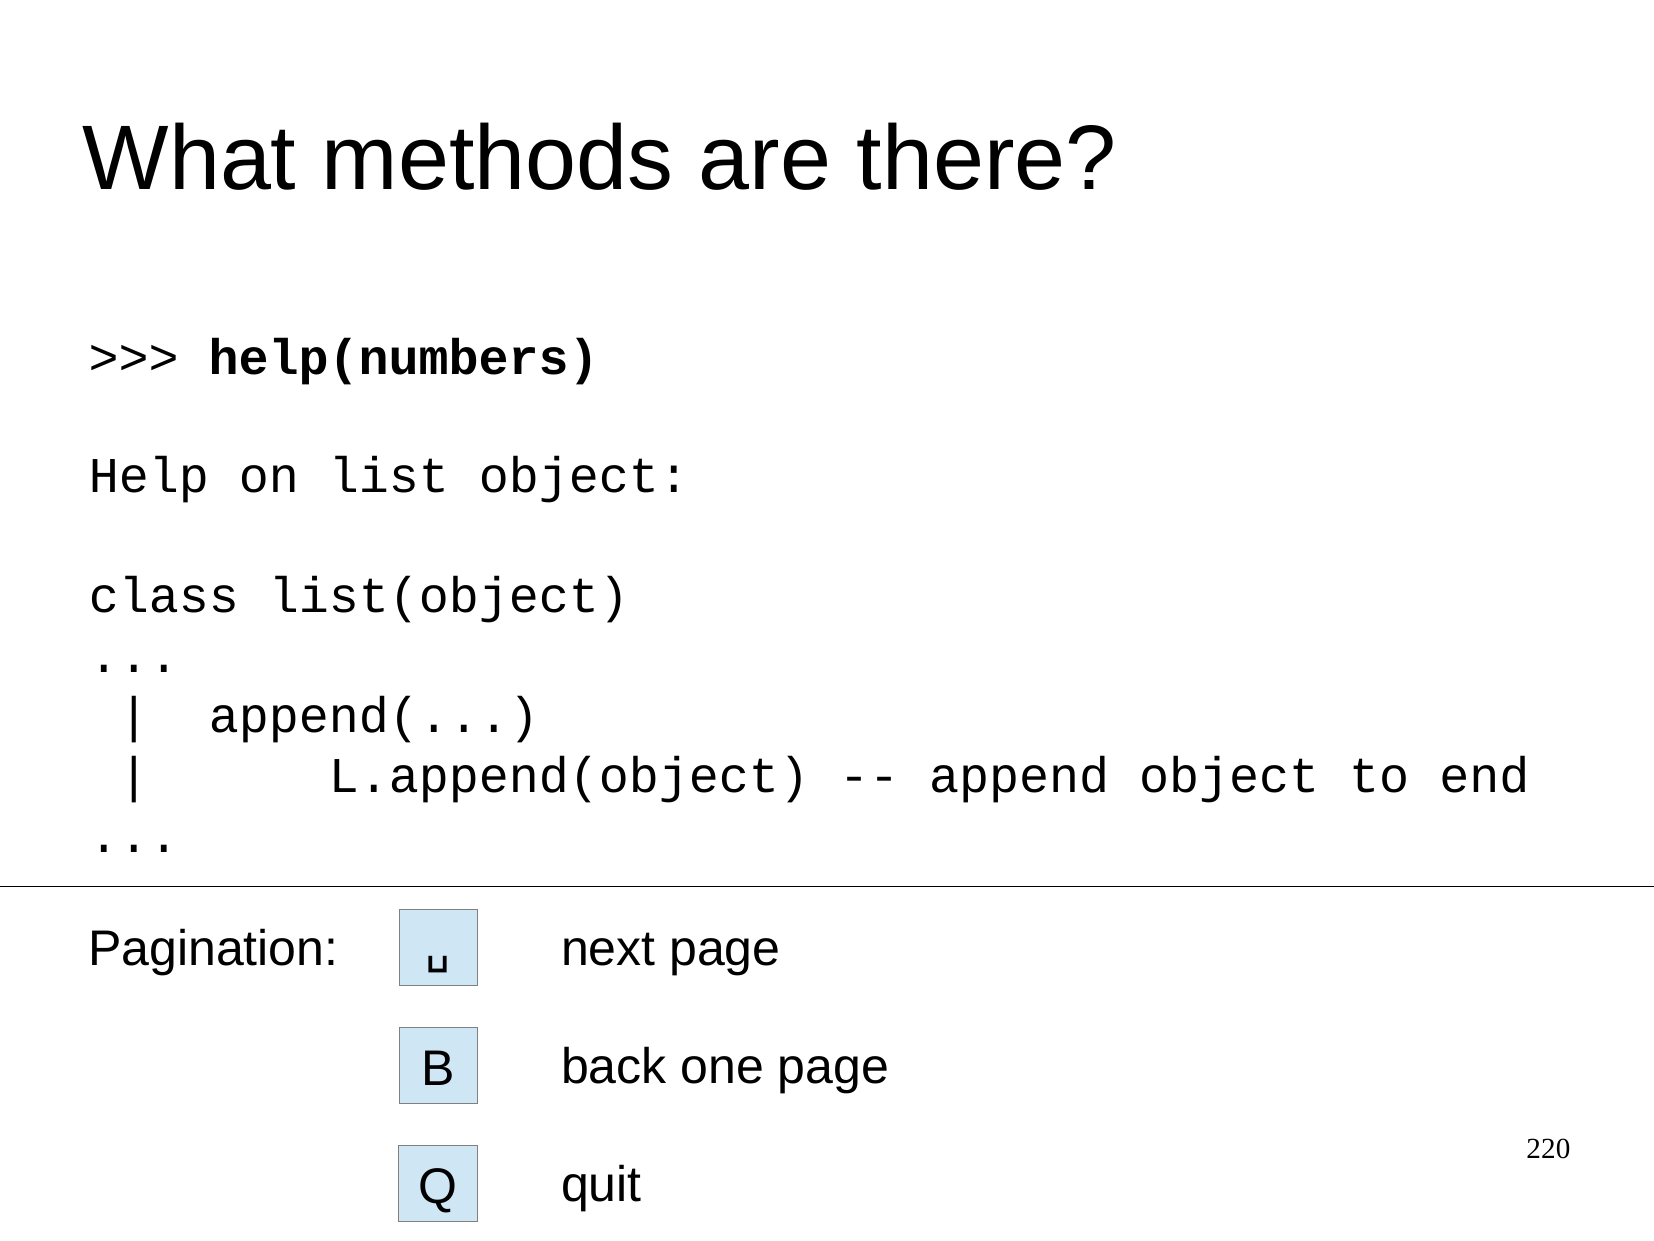

What methods are there?
>>>
help(numbers)
Help on list object:

class list(object)
...
 |  append(...)
 |      L.append(object) -- append object to end
...

Pagination:
␣
next page
B
back one page
220
Q
quit